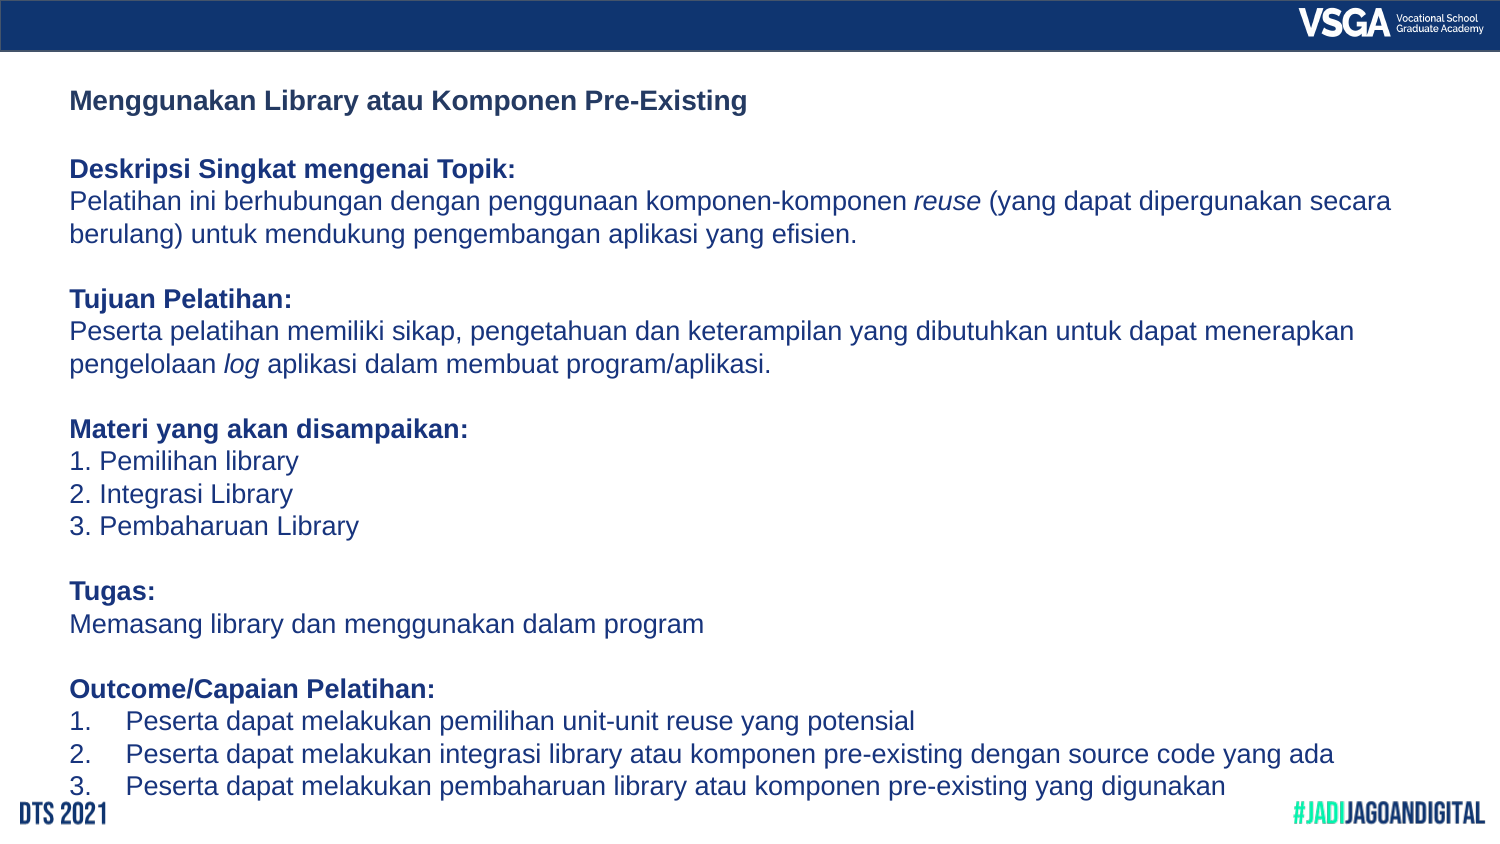

Menggunakan Library atau Komponen Pre-Existing
Deskripsi Singkat mengenai Topik:
Pelatihan ini berhubungan dengan penggunaan komponen-komponen reuse (yang dapat dipergunakan secara berulang) untuk mendukung pengembangan aplikasi yang efisien.

Tujuan Pelatihan:
Peserta pelatihan memiliki sikap, pengetahuan dan keterampilan yang dibutuhkan untuk dapat menerapkan pengelolaan log aplikasi dalam membuat program/aplikasi.

Materi yang akan disampaikan:
1. Pemilihan library
2. Integrasi Library
3. Pembaharuan Library

Tugas:
Memasang library dan menggunakan dalam program

Outcome/Capaian Pelatihan:
Peserta dapat melakukan pemilihan unit-unit reuse yang potensial
Peserta dapat melakukan integrasi library atau komponen pre-existing dengan source code yang ada
Peserta dapat melakukan pembaharuan library atau komponen pre-existing yang digunakan